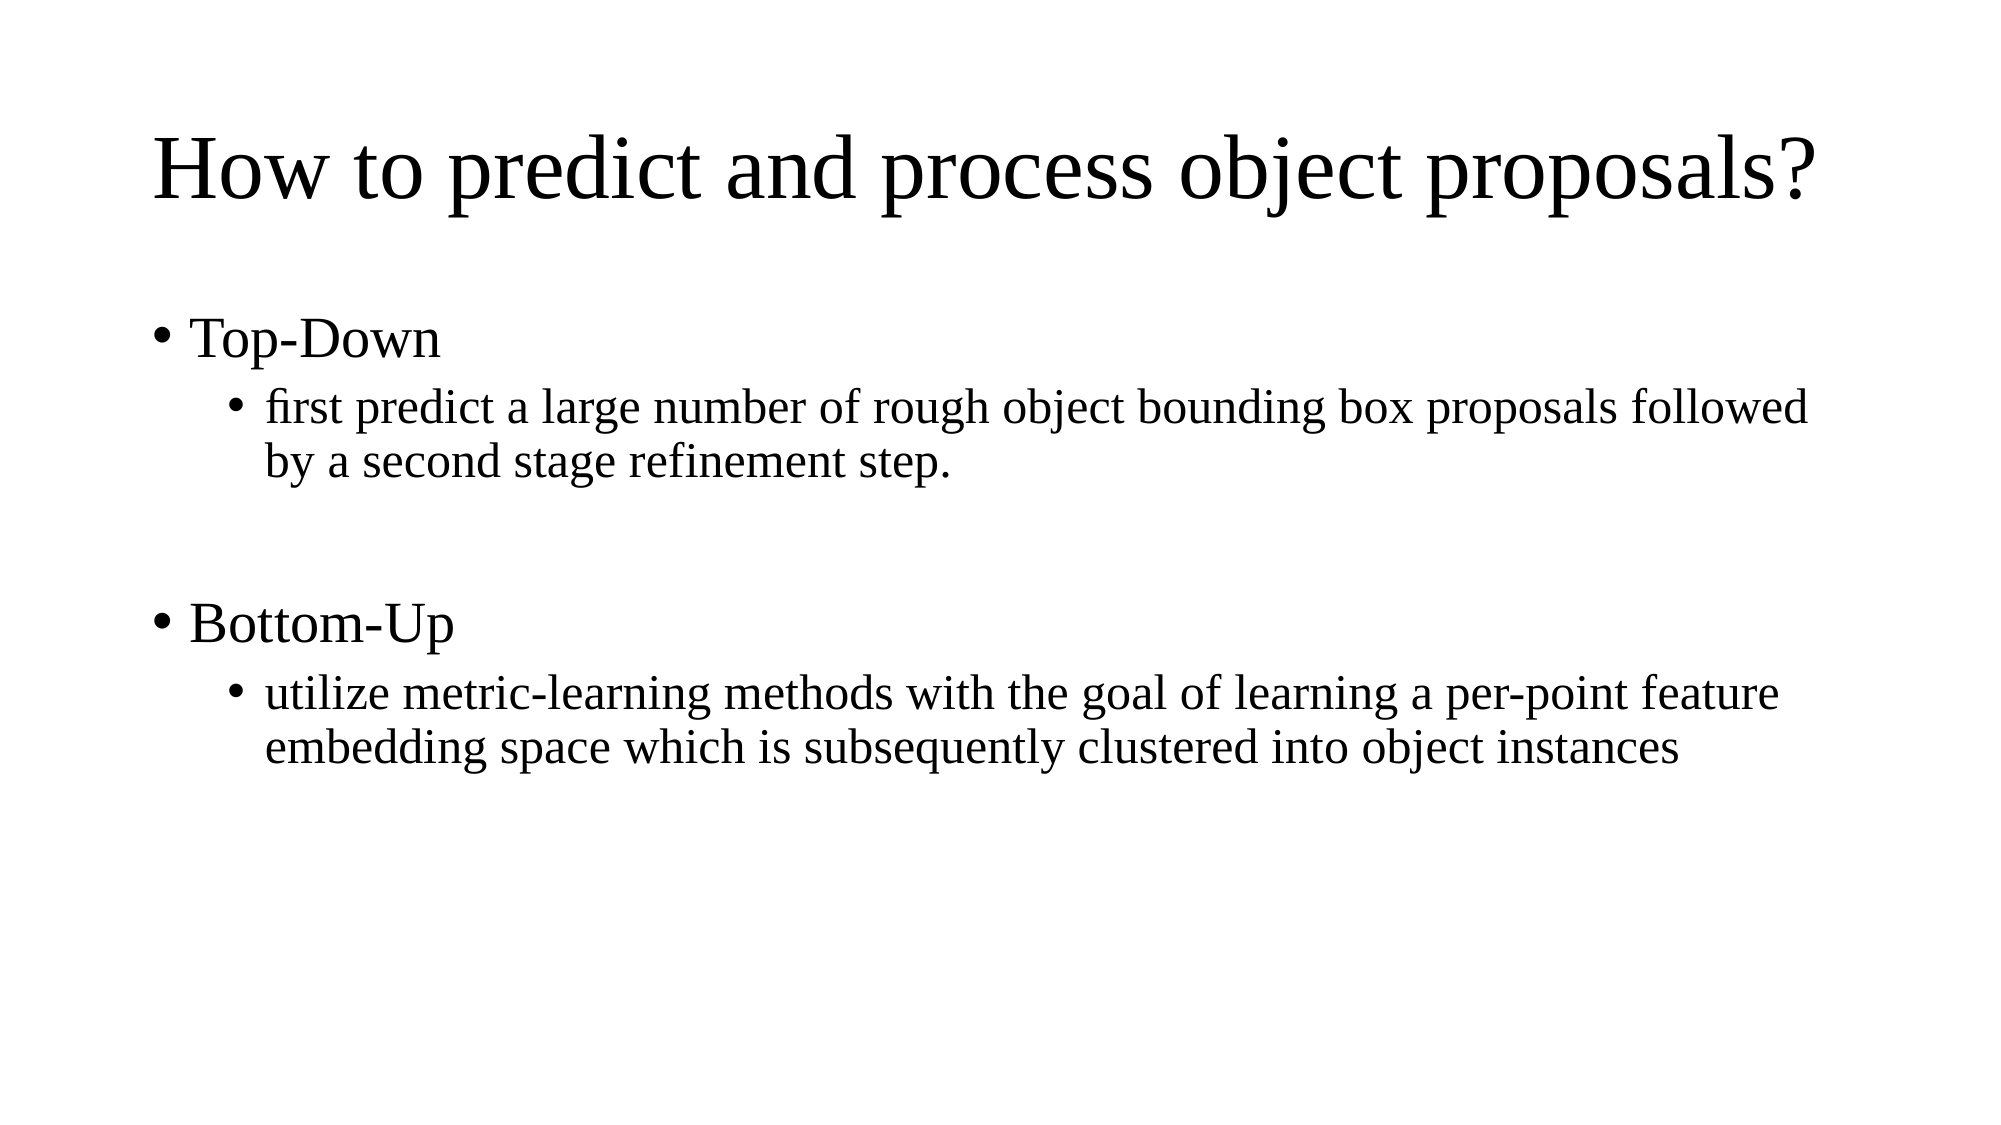

# How to predict and process object proposals?
Top-Down
ﬁrst predict a large number of rough object bounding box proposals followed by a second stage refinement step.

Bottom-Up
utilize metric-learning methods with the goal of learning a per-point feature embedding space which is subsequently clustered into object instances